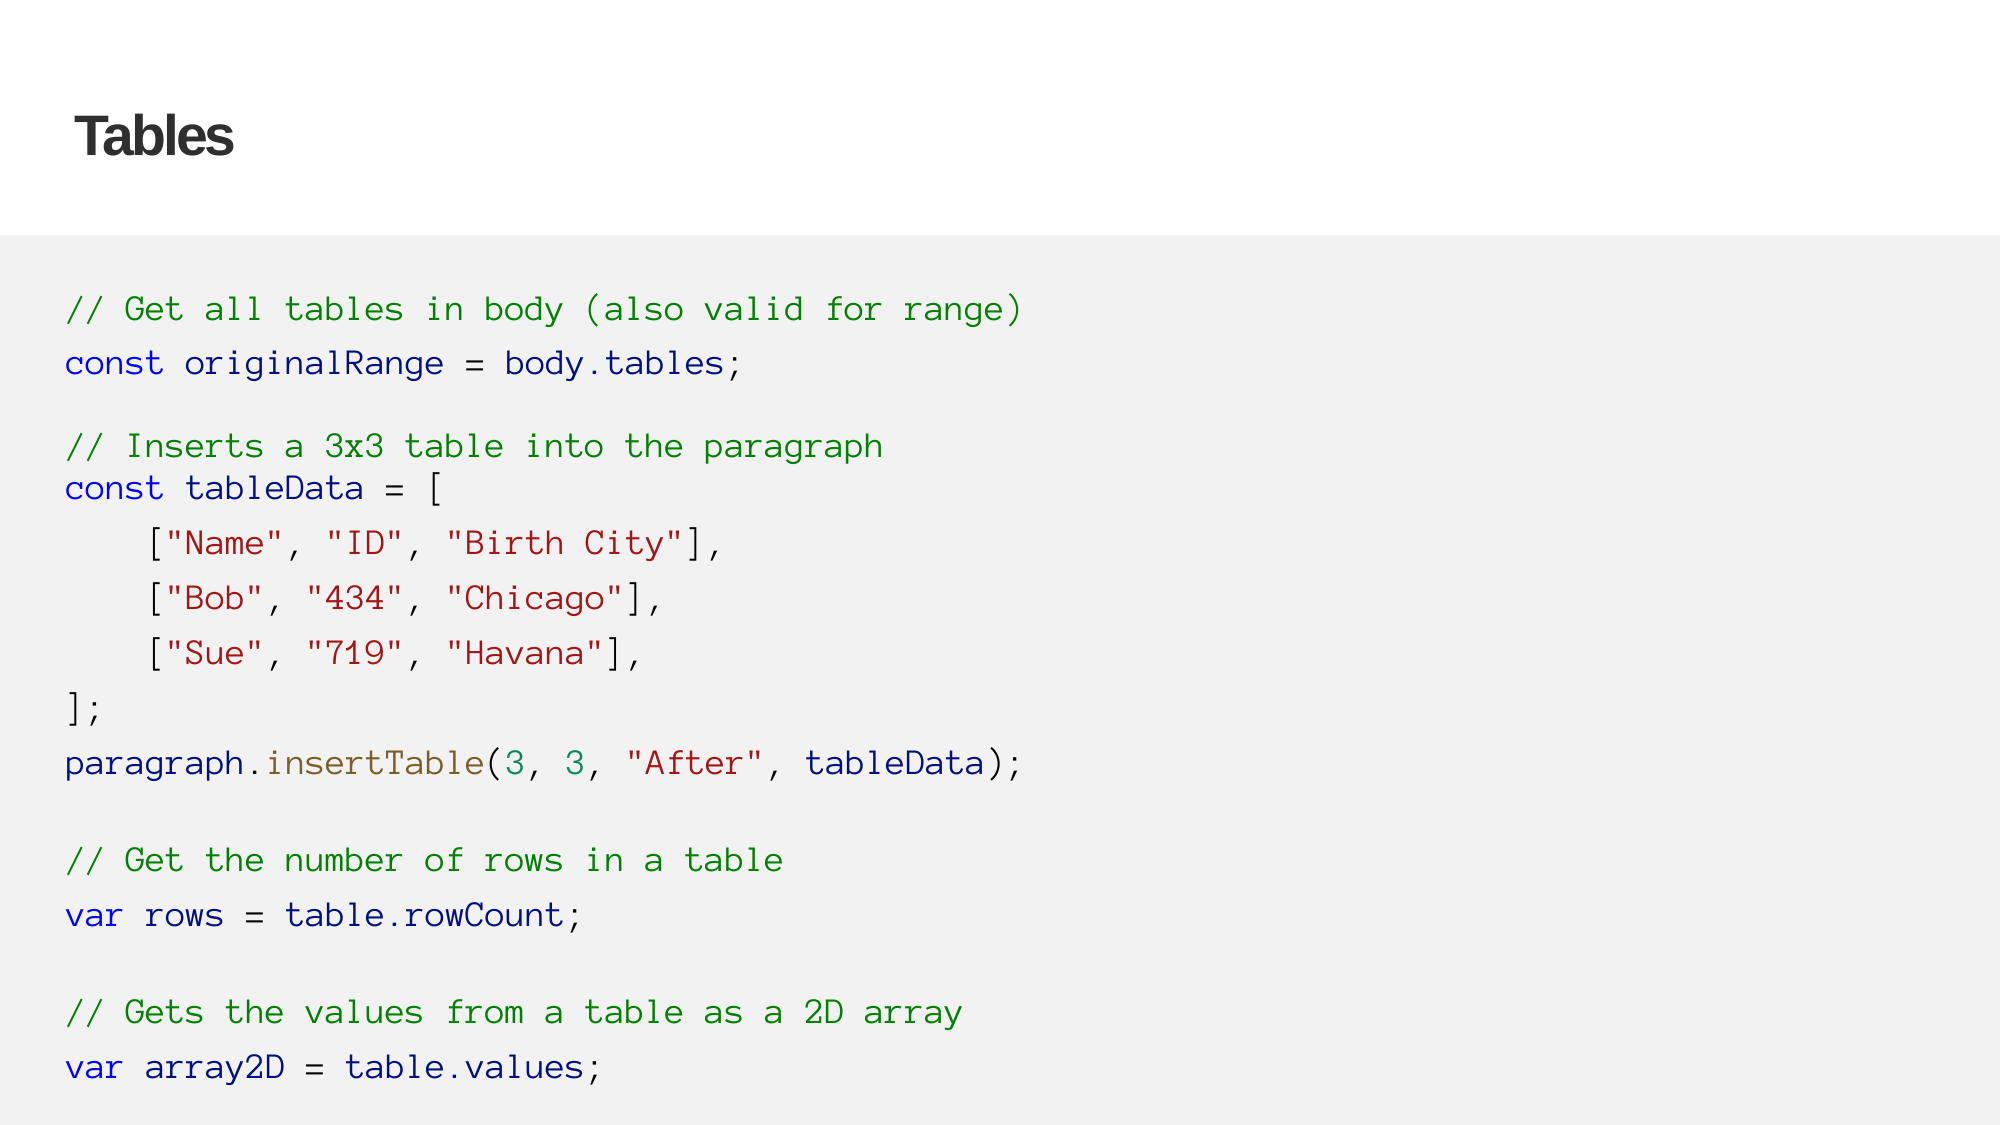

# Tables

// Get all tables in body (also valid for range)
const originalRange = body.tables;

// Inserts a 3x3 table into the paragraph
const tableData = [
    ["Name", "ID", "Birth City"],
    ["Bob", "434", "Chicago"],
    ["Sue", "719", "Havana"],
];
paragraph.insertTable(3, 3, "After", tableData);

// Get the number of rows in a table
var rows = table.rowCount;

// Gets the values from a table as a 2D array
var array2D = table.values;